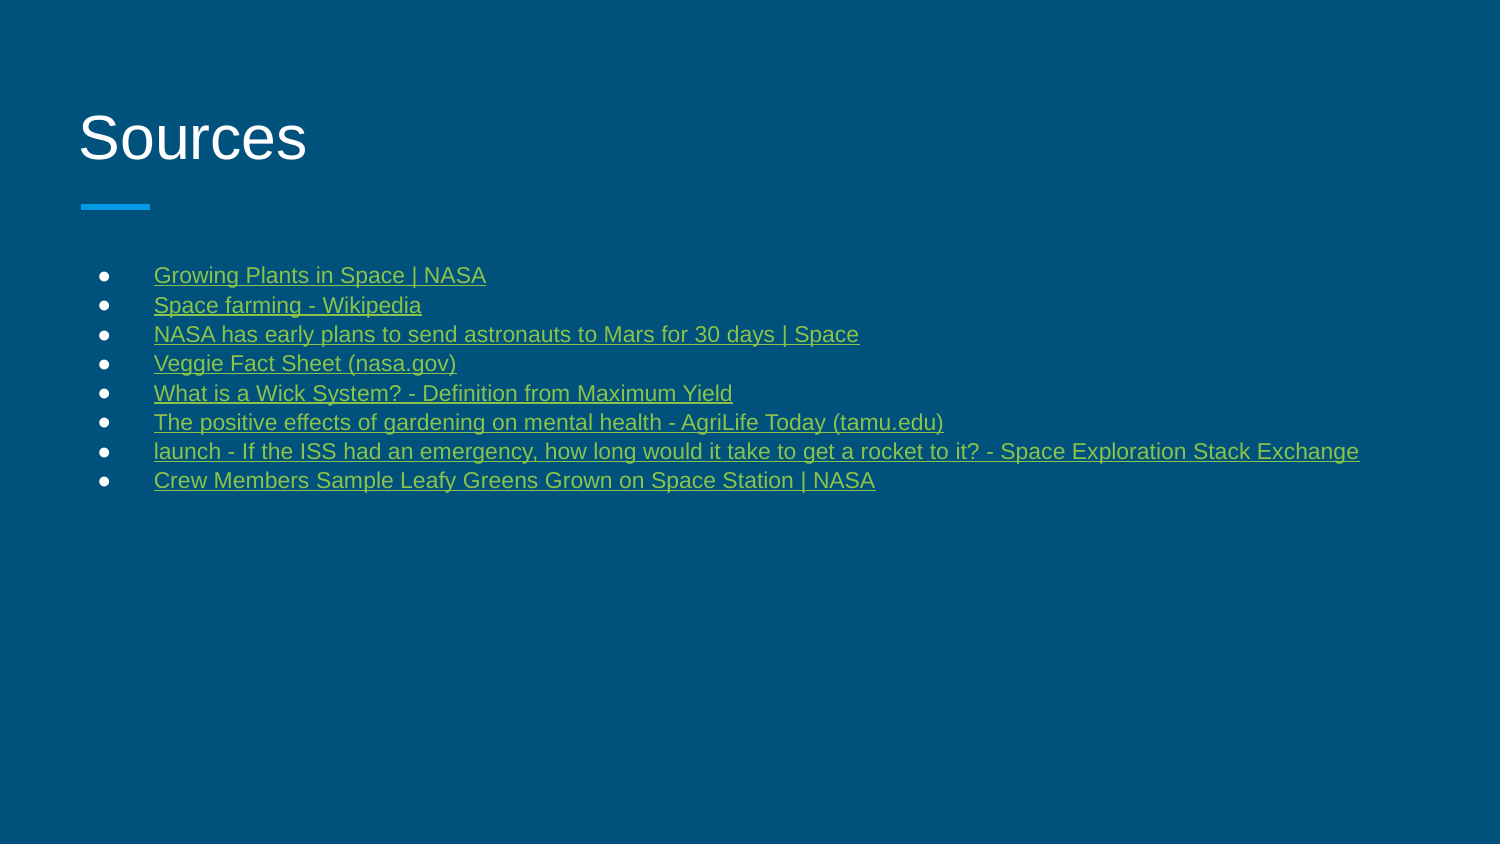

# Sources
Growing Plants in Space | NASA
Space farming - Wikipedia
NASA has early plans to send astronauts to Mars for 30 days | Space
Veggie Fact Sheet (nasa.gov)
What is a Wick System? - Definition from Maximum Yield
The positive effects of gardening on mental health - AgriLife Today (tamu.edu)
launch - If the ISS had an emergency, how long would it take to get a rocket to it? - Space Exploration Stack Exchange
Crew Members Sample Leafy Greens Grown on Space Station | NASA